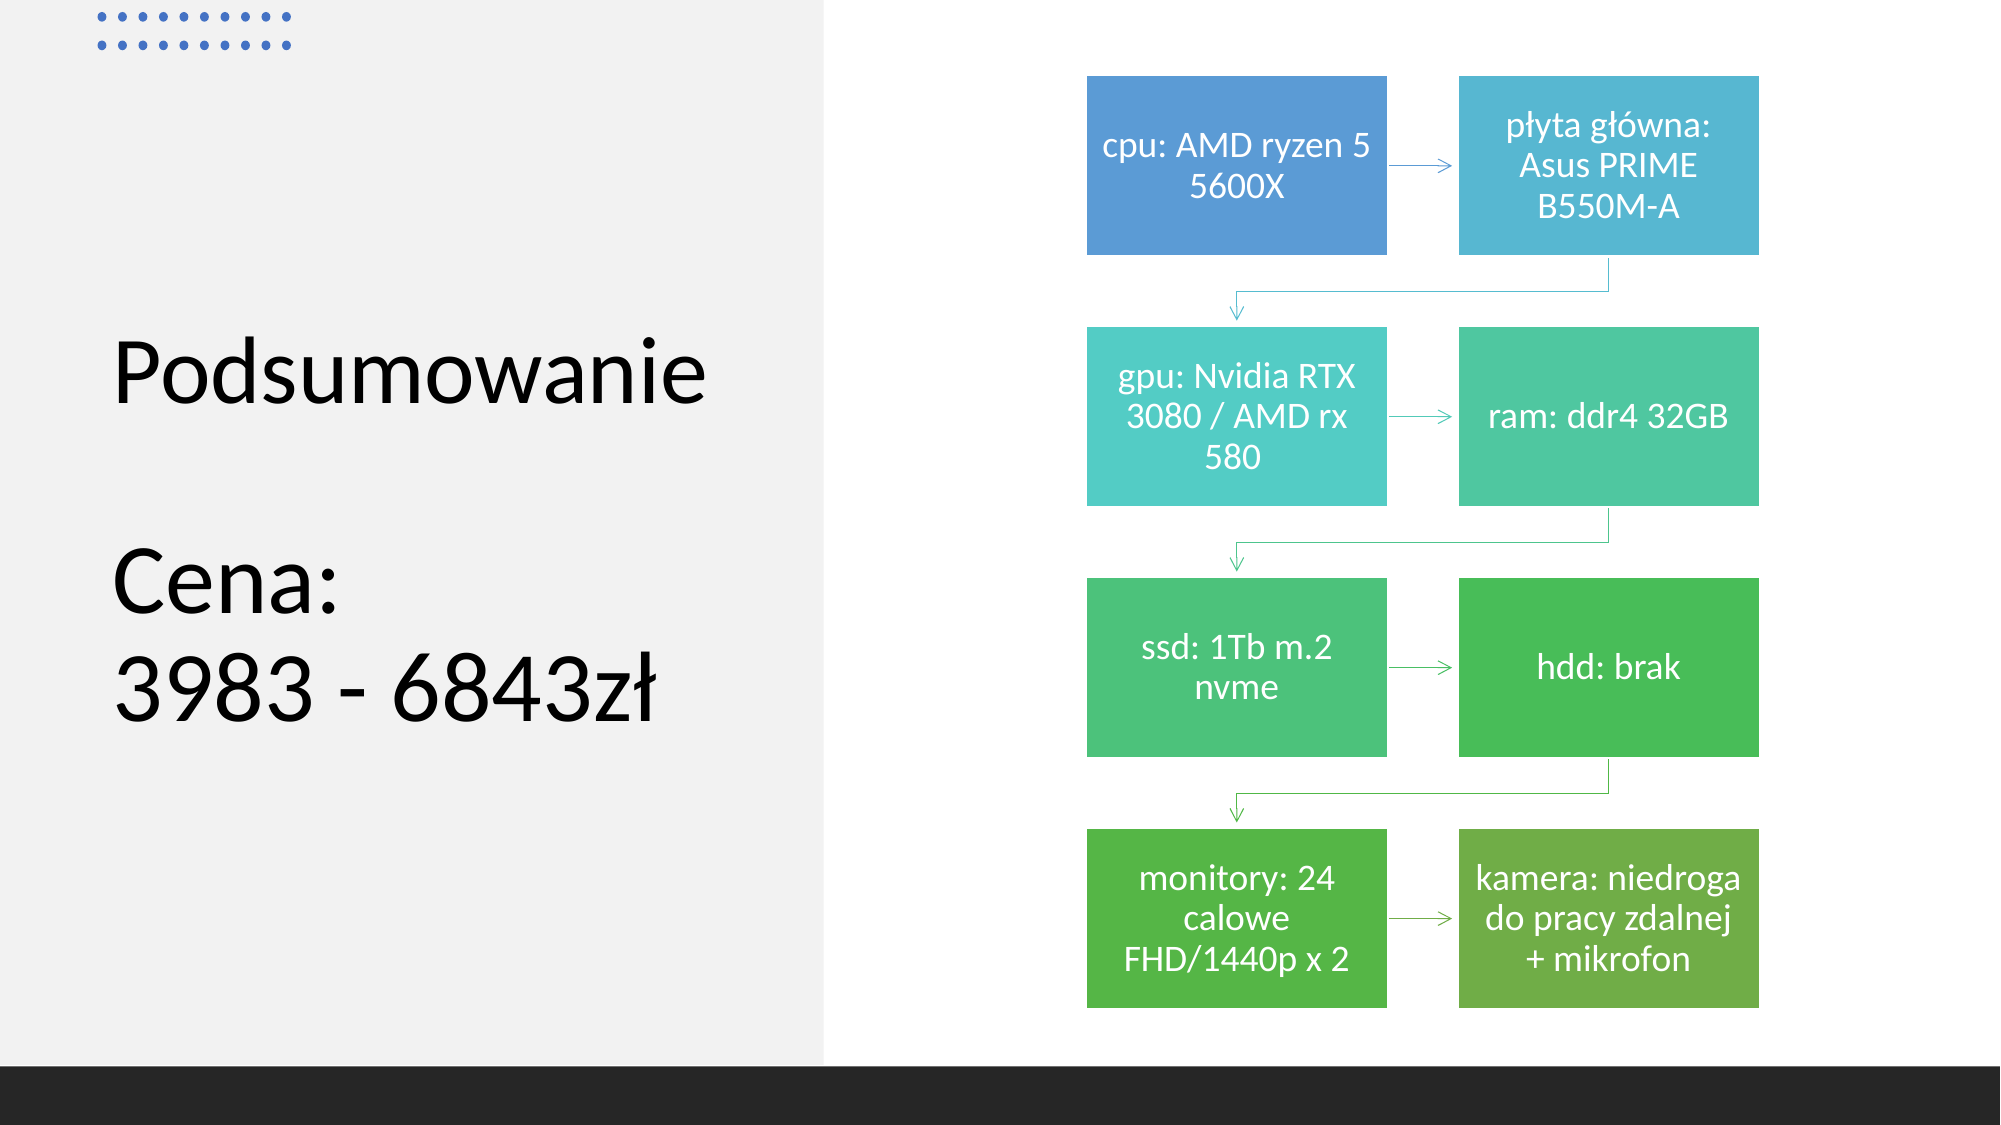

cpu: AMD ryzen 5 5600X

płyta główna: Asus PRIME B550M-A

gpu: Nvidia RTX 3080 / AMD rx 580

ram: ddr4 32GB

ssd: 1Tb m.2 nvme

hdd: brak

monitory: 24 calowe FHD/1440p x 2
kamera: niedroga do pracy zdalnej + mikrofon
# Podsumowanie Cena: 3983 - 6843zł